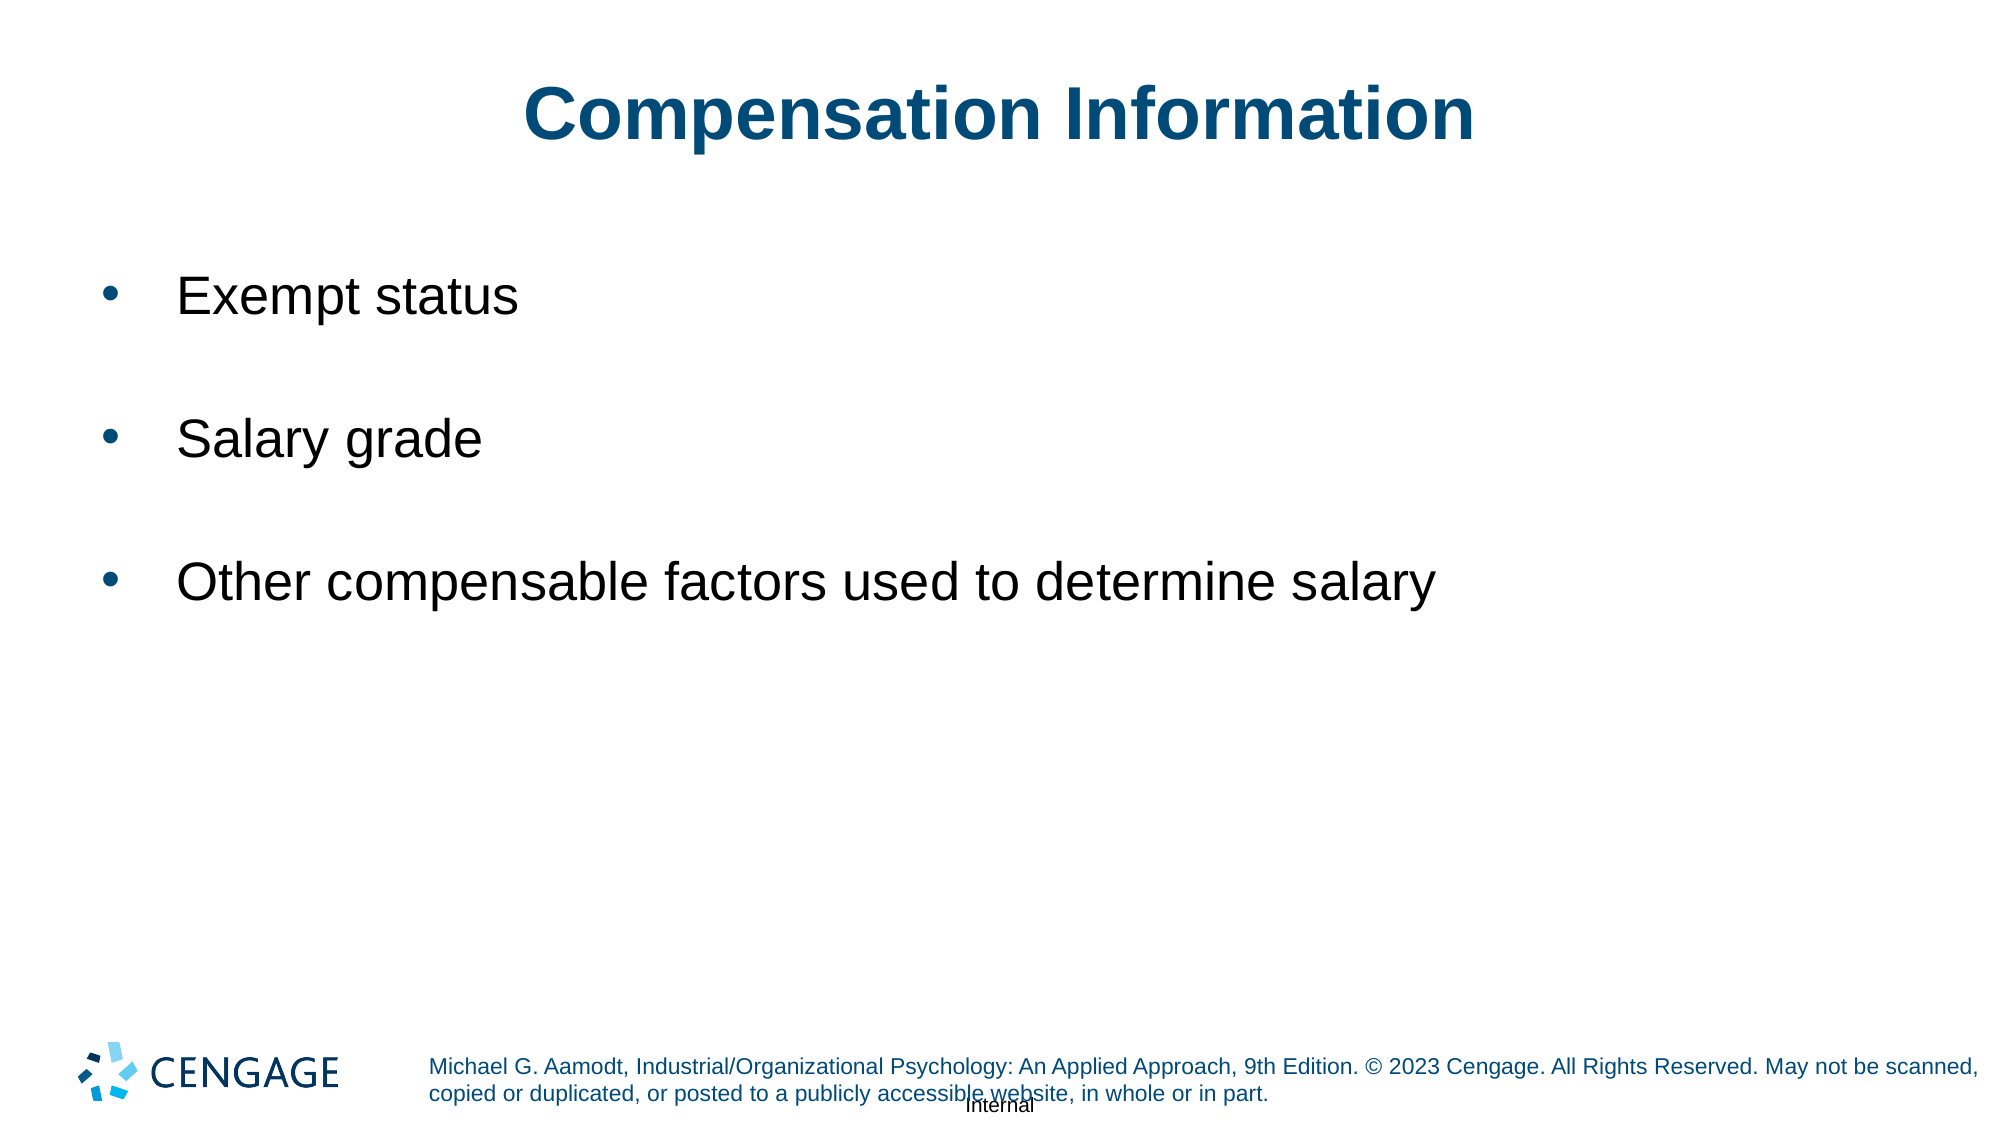

# Compensation Information
Exempt status
Salary grade
Other compensable factors used to determine salary